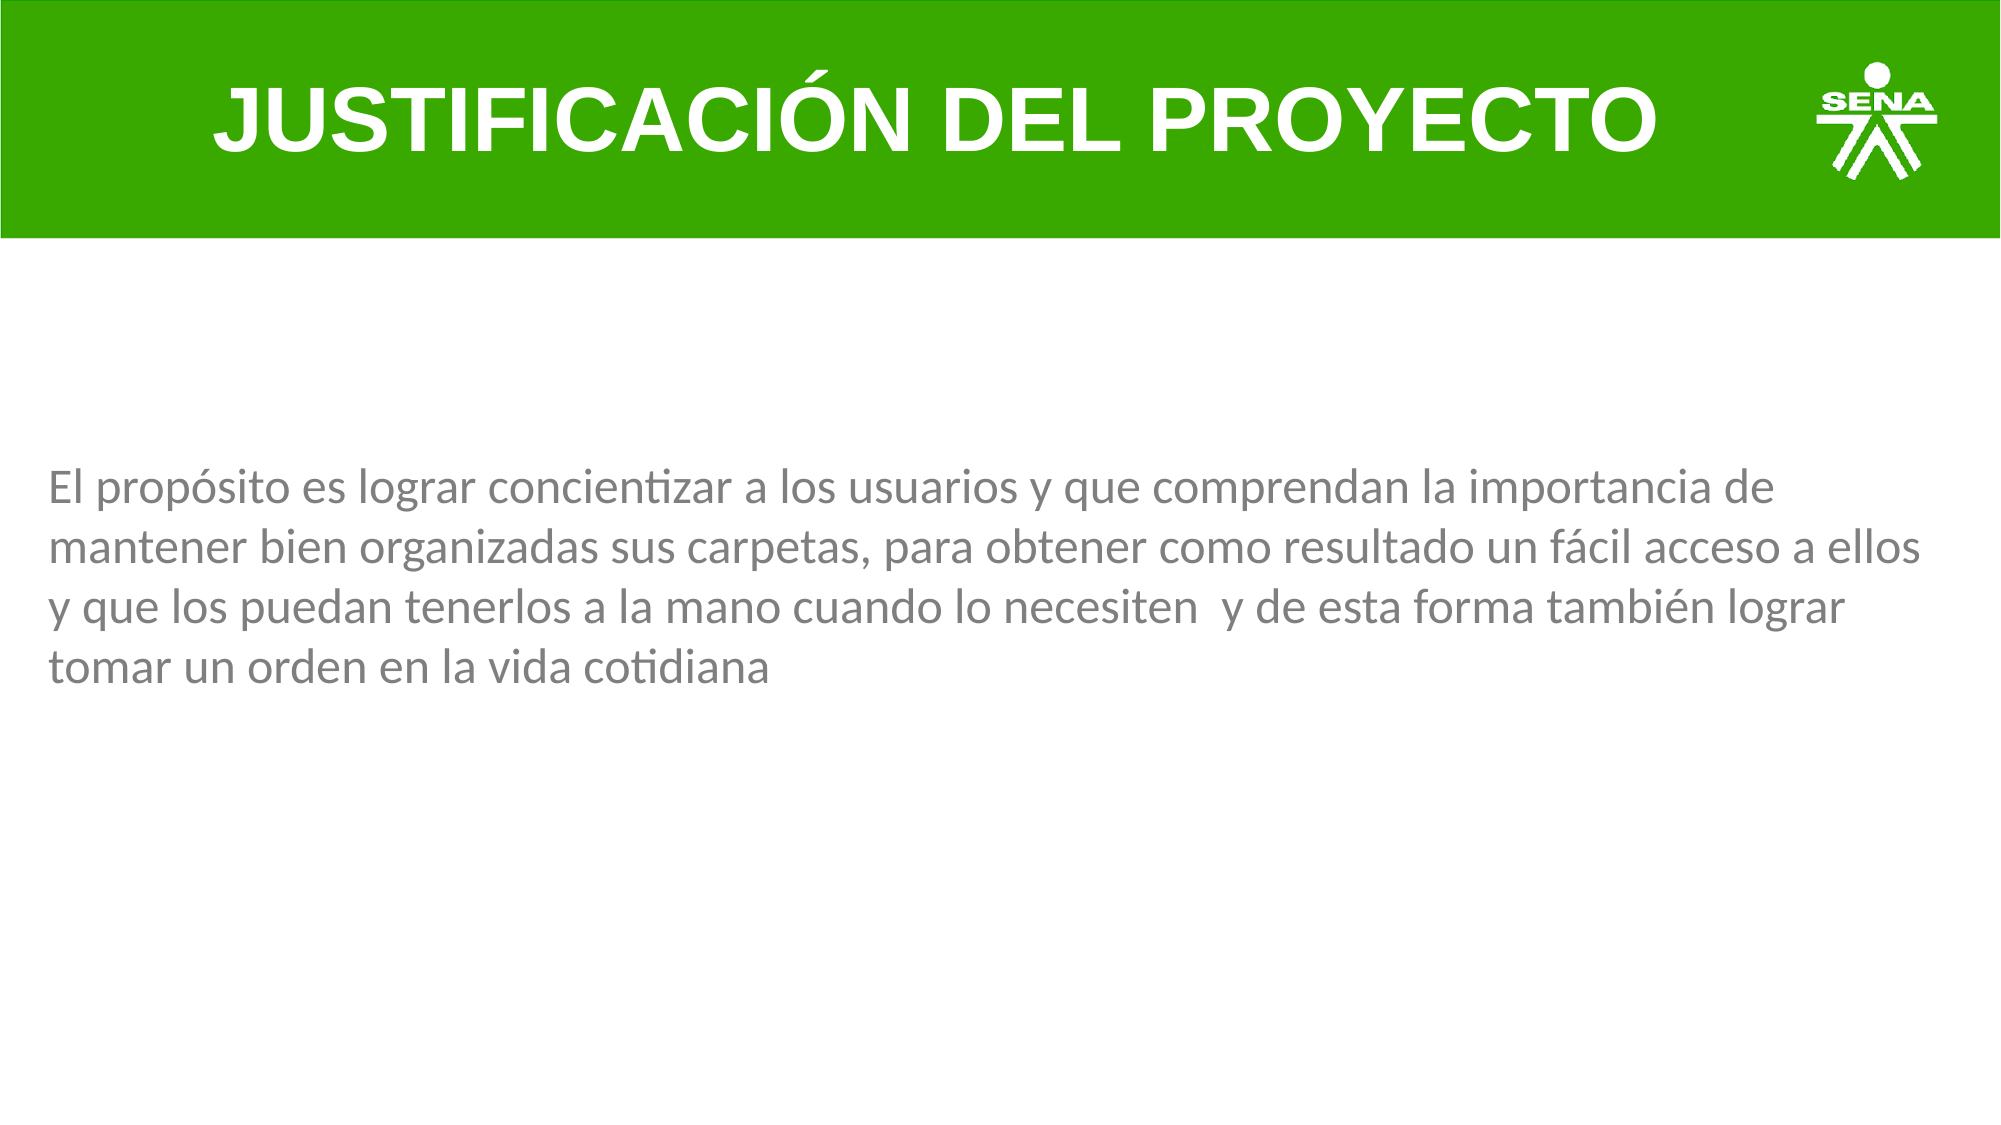

# JUSTIFICACIÓN DEL PROYECTO
El propósito es lograr concientizar a los usuarios y que comprendan la importancia de mantener bien organizadas sus carpetas, para obtener como resultado un fácil acceso a ellos y que los puedan tenerlos a la mano cuando lo necesiten  y de esta forma también lograr tomar un orden en la vida cotidiana